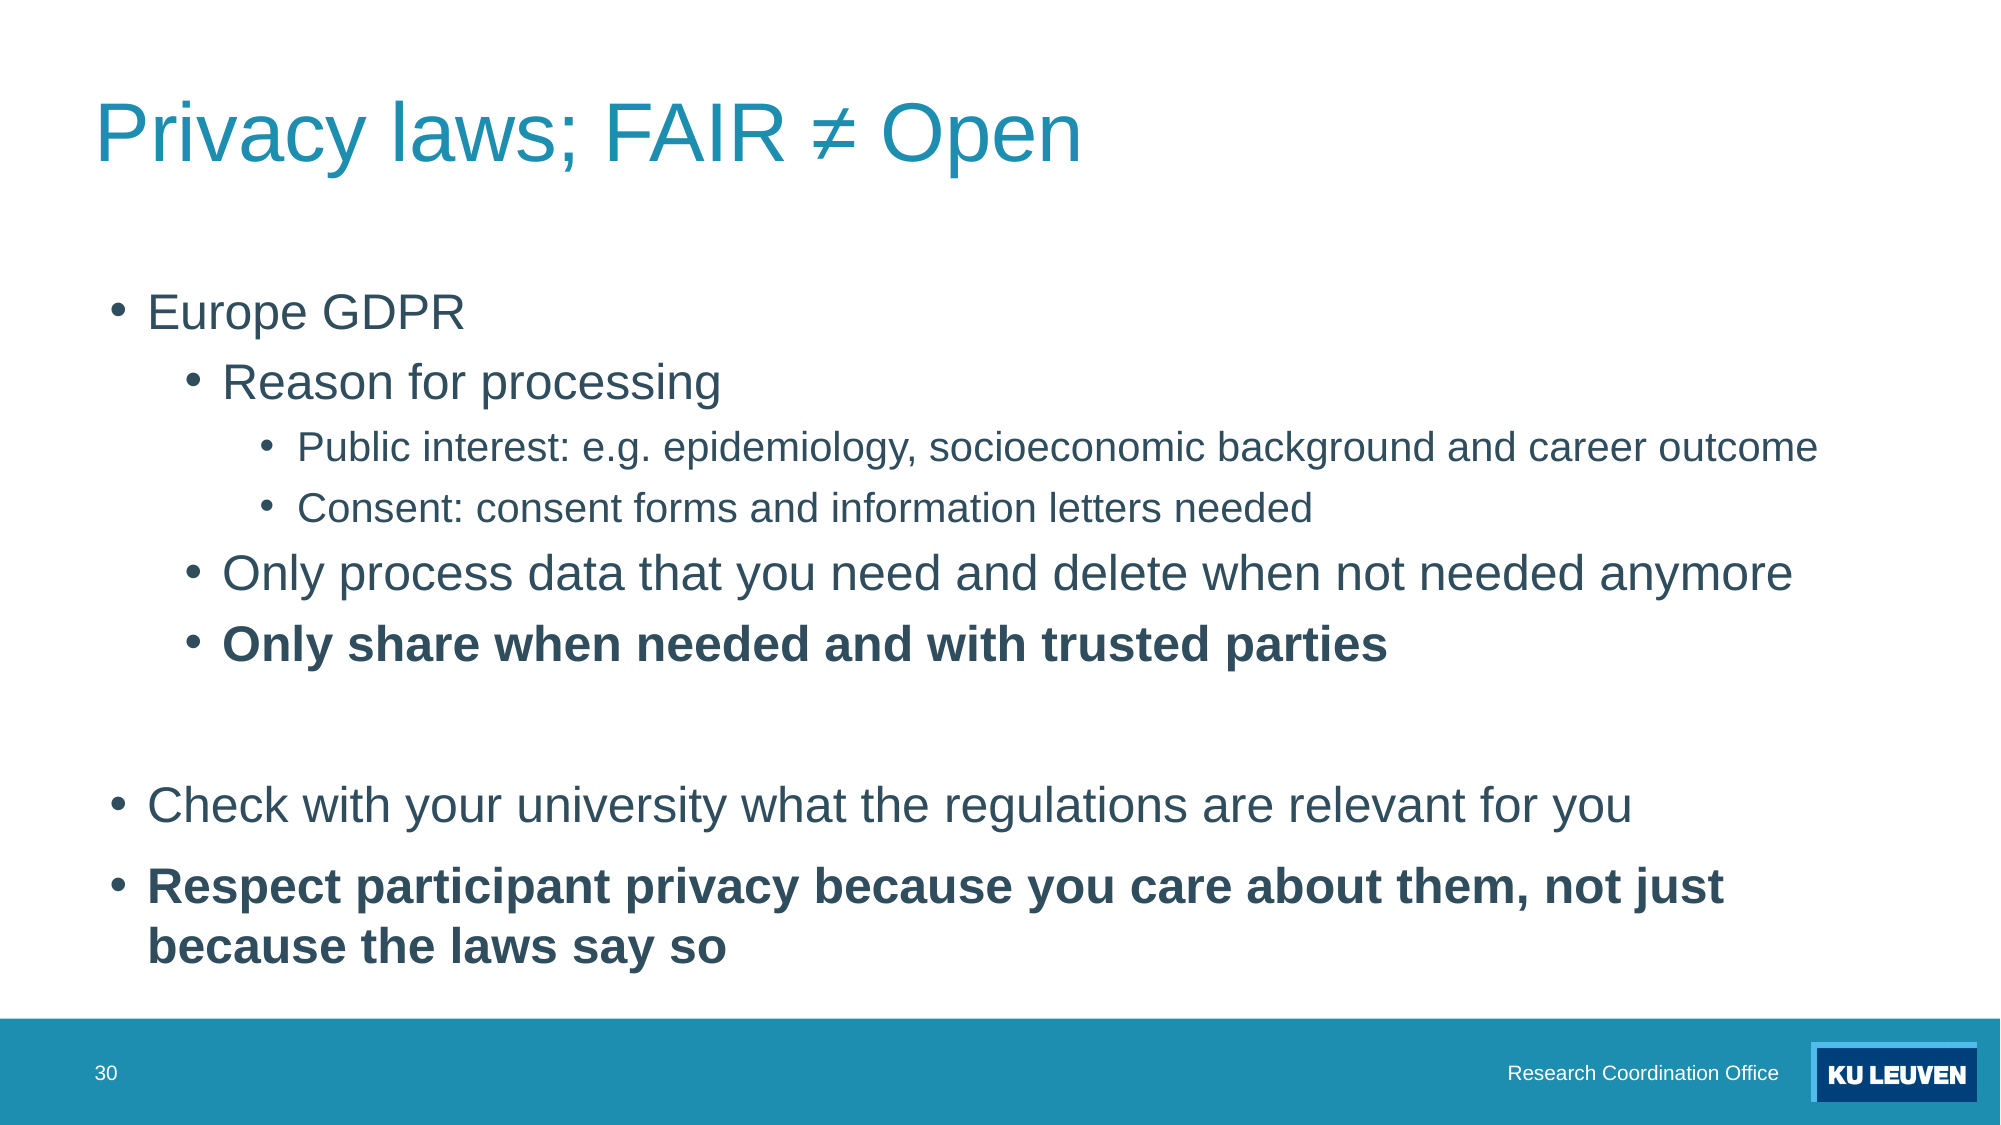

# Privacy laws; FAIR ≠ Open
Europe GDPR
Reason for processing
Public interest: e.g. epidemiology, socioeconomic background and career outcome
Consent: consent forms and information letters needed
Only process data that you need and delete when not needed anymore
Only share when needed and with trusted parties

Check with your university what the regulations are relevant for you
Respect participant privacy because you care about them, not just because the laws say so
30
Research Coordination Office